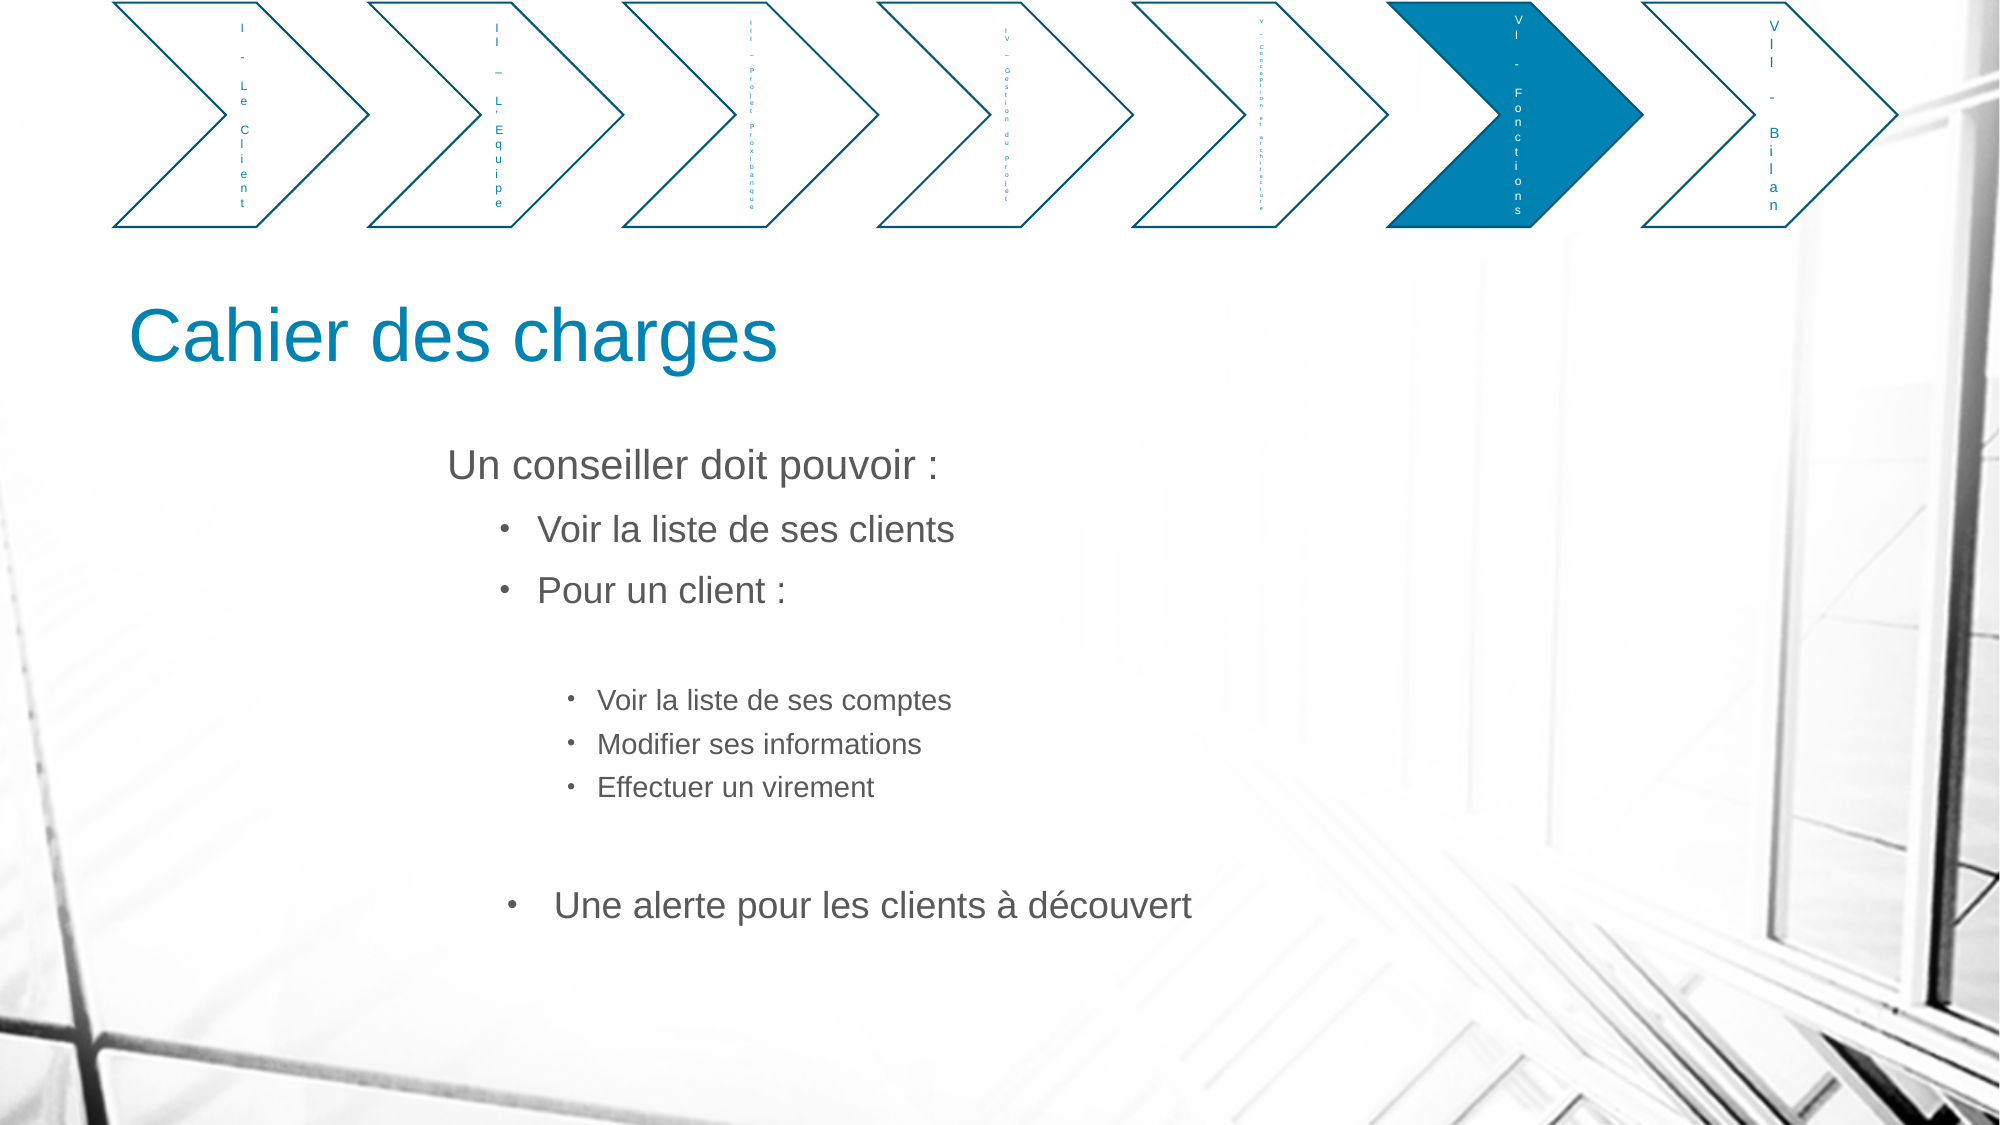

I - Le Client
VII - Bilan
VI - Fonctions
# Cahier des charges
Un conseiller doit pouvoir :
Voir la liste de ses clients
Pour un client :

Voir la liste de ses comptes
Modifier ses informations
Effectuer un virement

Une alerte pour les clients à découvert